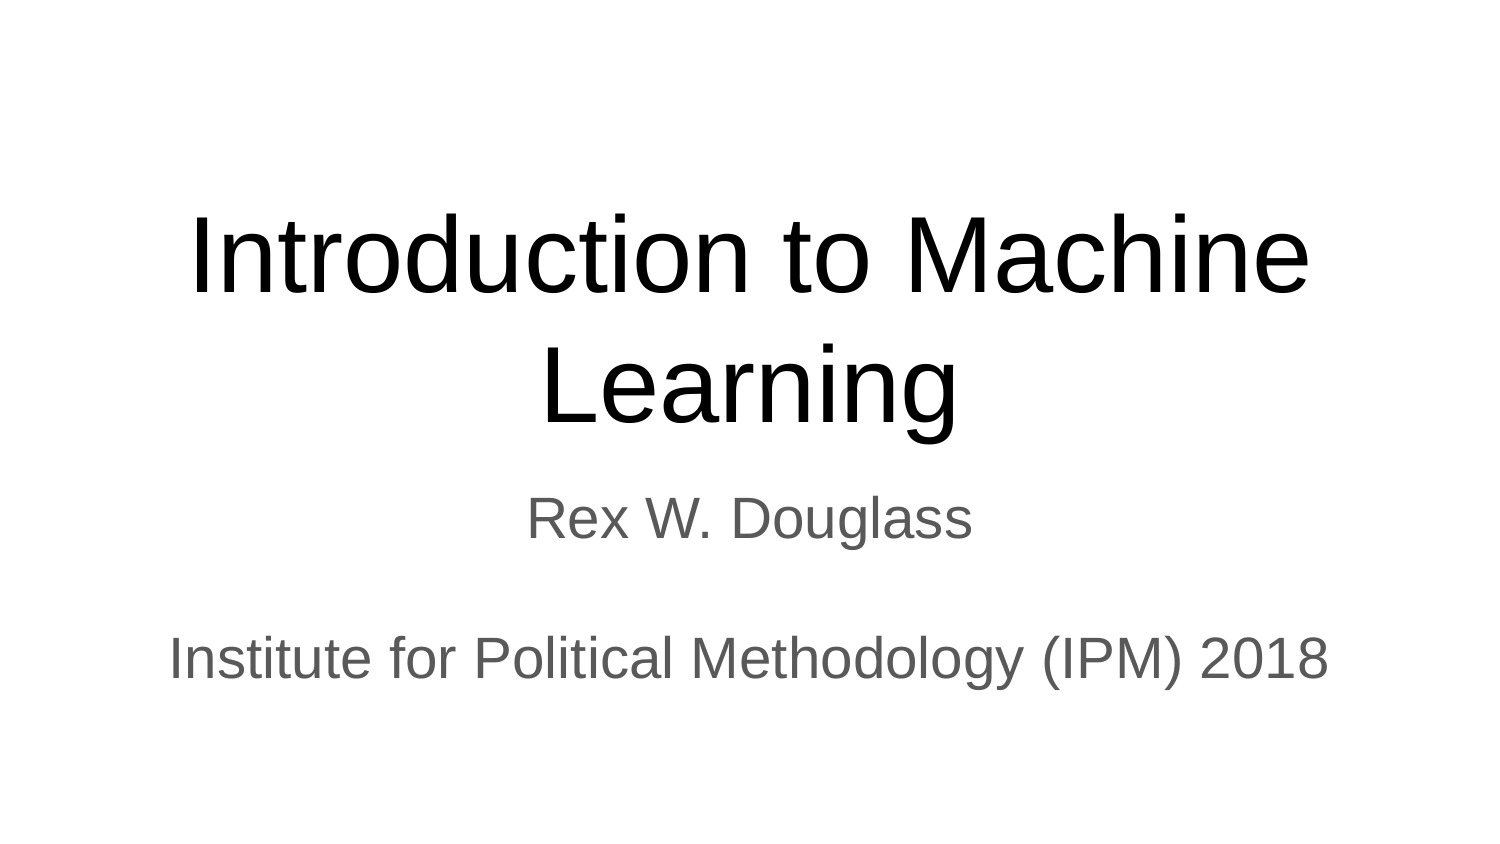

# Introduction to Machine Learning
Rex W. Douglass

Institute for Political Methodology (IPM) 2018